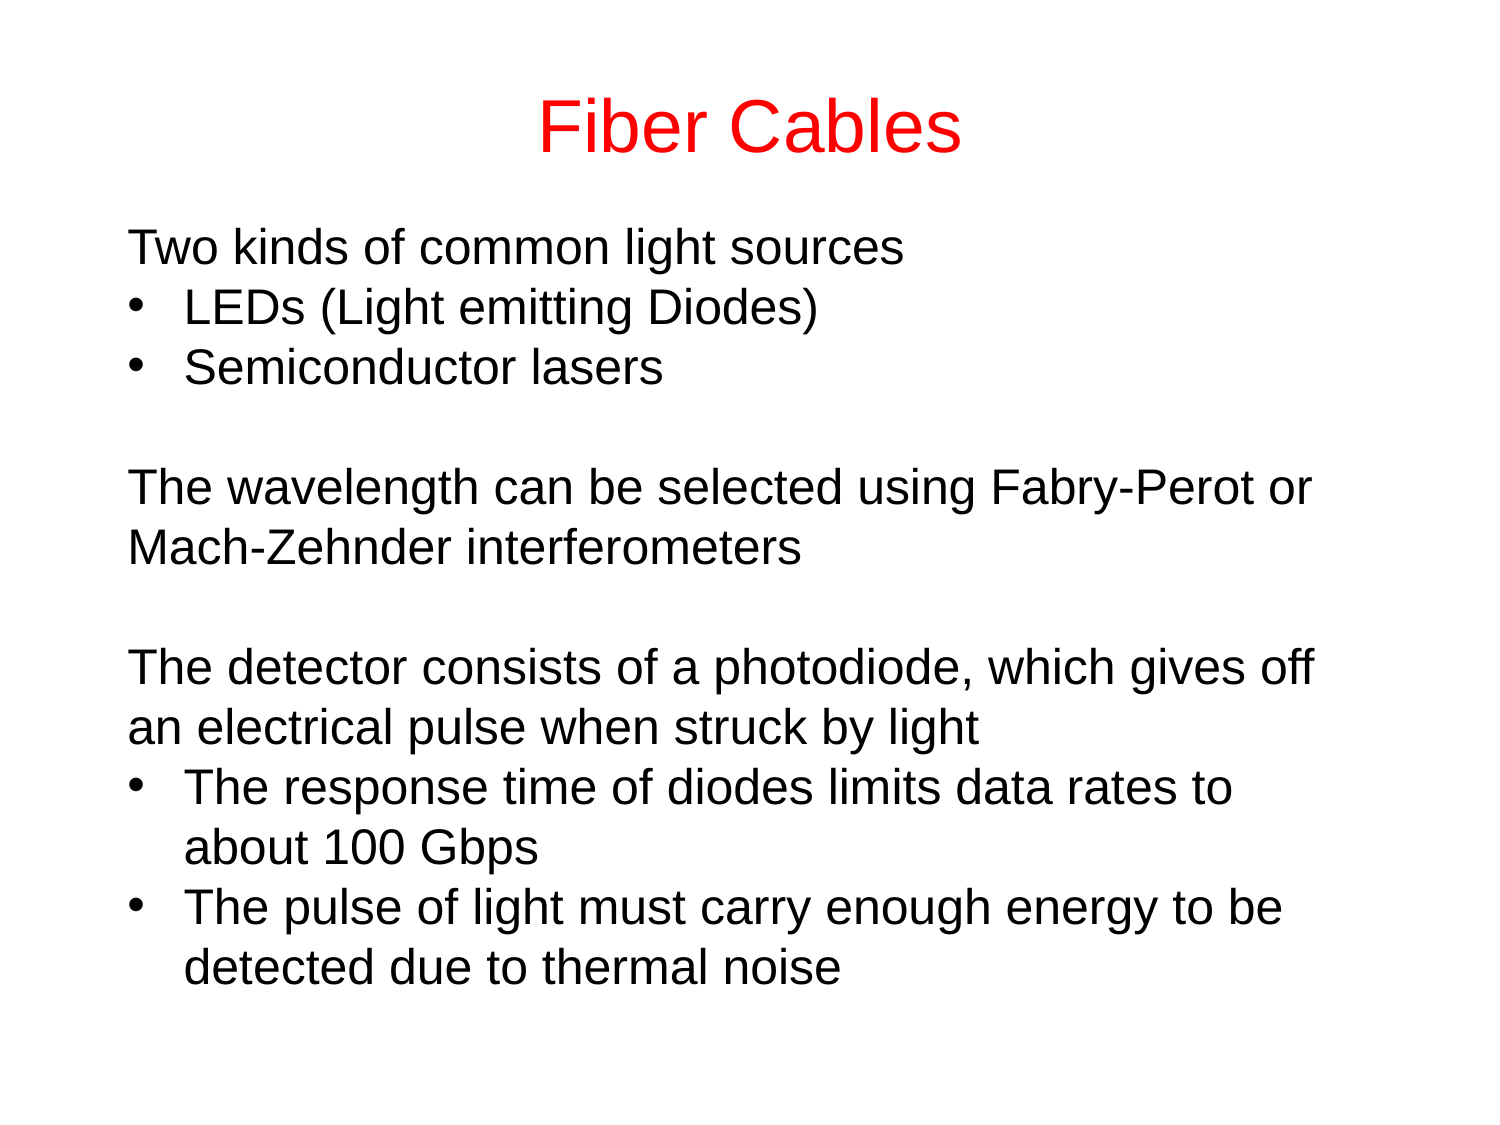

# Fiber Cables
Two kinds of common light sources
LEDs (Light emitting Diodes)
Semiconductor lasers

The wavelength can be selected using Fabry-Perot or Mach-Zehnder interferometers

The detector consists of a photodiode, which gives off an electrical pulse when struck by light
The response time of diodes limits data rates to about 100 Gbps
The pulse of light must carry enough energy to be detected due to thermal noise